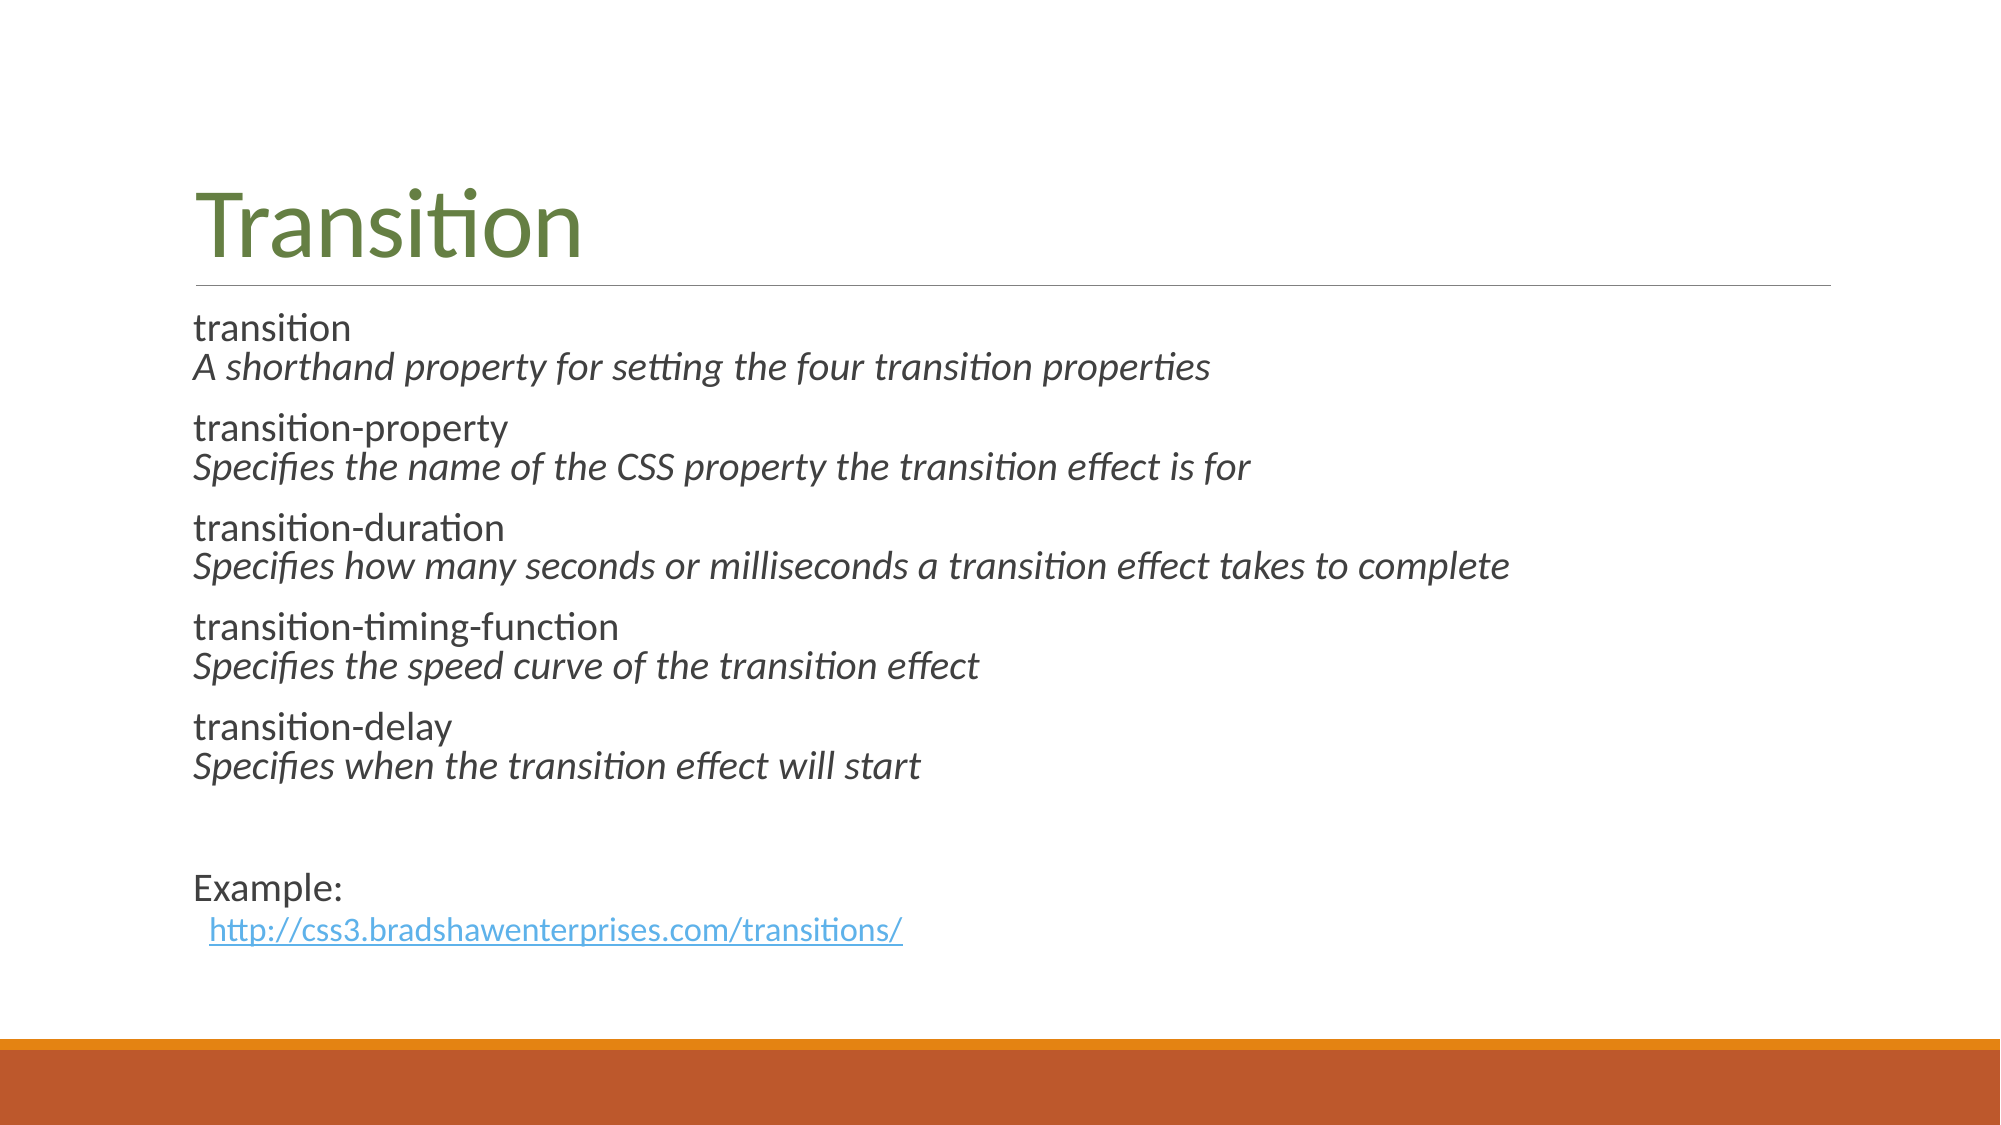

# Transition
transition
A shorthand property for setting the four transition properties
transition-property
Specifies the name of the CSS property the transition effect is for
transition-duration
Specifies how many seconds or milliseconds a transition effect takes to complete
transition-timing-function
Specifies the speed curve of the transition effect
transition-delay
Specifies when the transition effect will start

Example:
http://css3.bradshawenterprises.com/transitions/